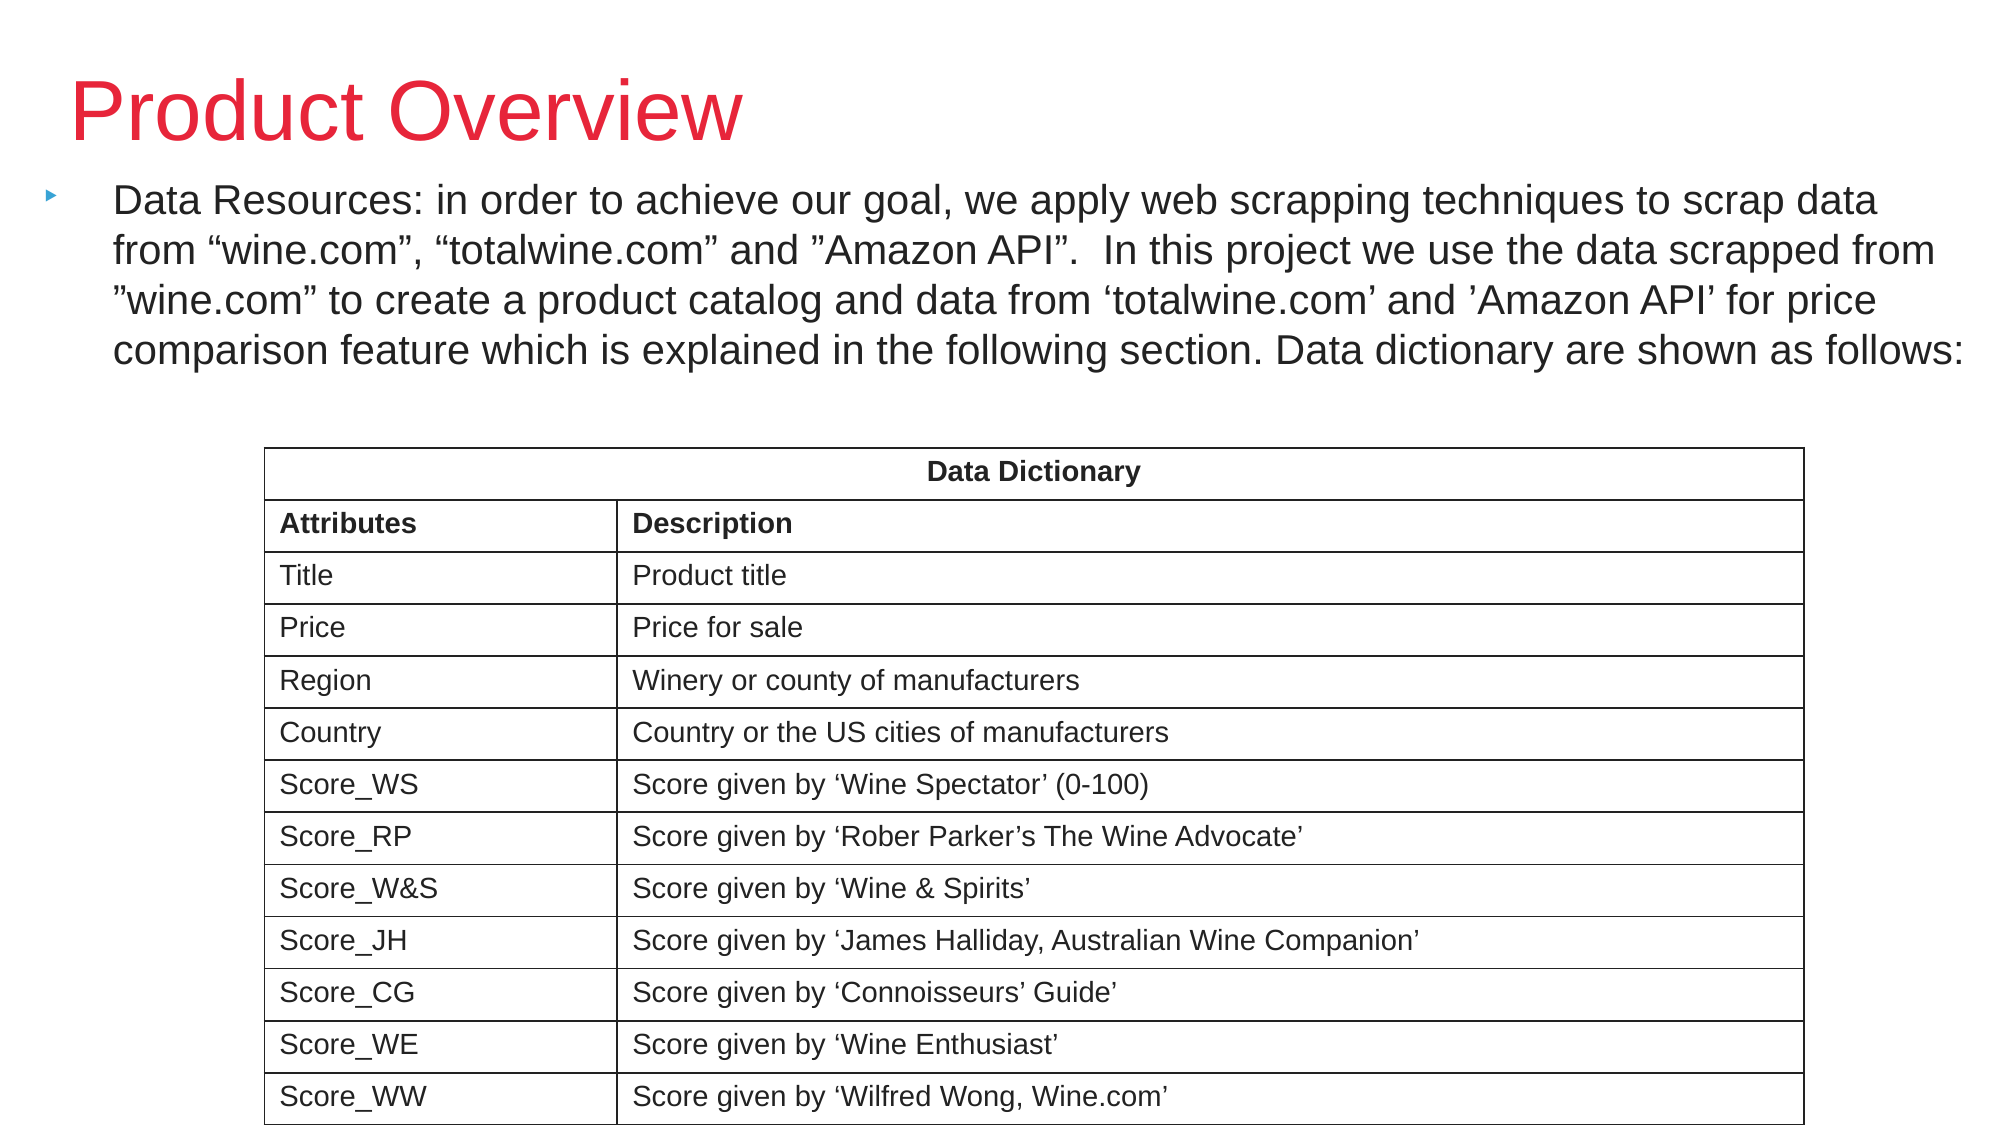

Product Overview
Data Resources: in order to achieve our goal, we apply web scrapping techniques to scrap data from “wine.com”, “totalwine.com” and ”Amazon API”.  In this project we use the data scrapped from ”wine.com” to create a product catalog and data from ‘totalwine.com’ and ’Amazon API’ for price comparison feature which is explained in the following section. Data dictionary are shown as follows:
| Data Dictionary |  |
| --- | --- |
| Attributes | Description |
| Title | Product title |
| Price | Price for sale |
| Region | Winery or county of manufacturers |
| Country | Country or the US cities of manufacturers |
| Score\_WS | Score given by ‘Wine Spectator’ (0-100) |
| Score\_RP | Score given by ‘Rober Parker’s The Wine Advocate’ |
| Score\_W&S | Score given by ‘Wine & Spirits’ |
| Score\_JH | Score given by ‘James Halliday, Australian Wine Companion’ |
| Score\_CG | Score given by ‘Connoisseurs’ Guide’ |
| Score\_WE | Score given by ‘Wine Enthusiast’ |
| Score\_WW | Score given by ‘Wilfred Wong, Wine.com’ |